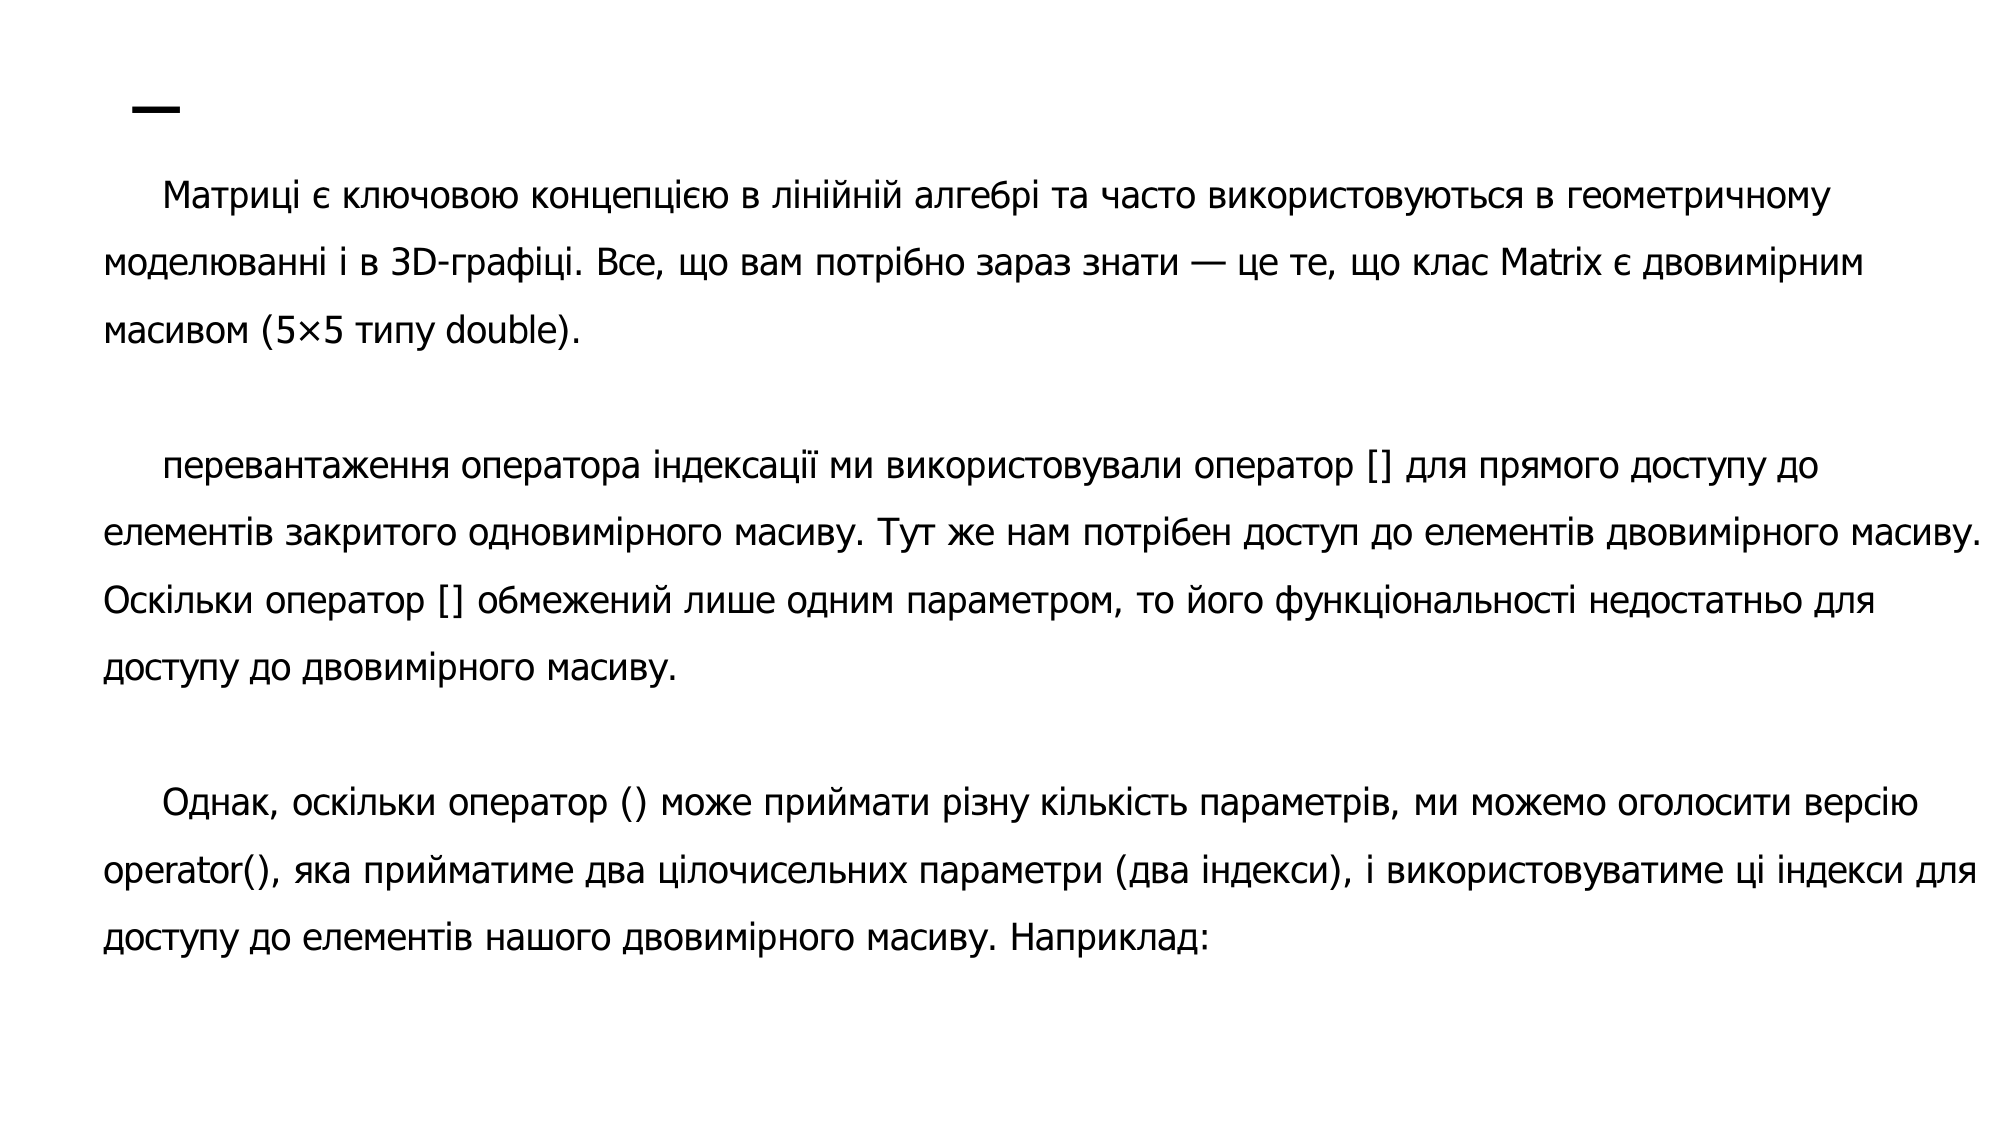

# _
Матриці є ключовою концепцією в лінійній алгебрі та часто використовуються в геометричному моделюванні і в 3D-графіці. Все, що вам потрібно зараз знати — це те, що клас Matrix є двовимірним масивом (5×5 типу double).

перевантаження оператора індексації ми використовували оператор [] для прямого доступу до елементів закритого одновимірного масиву. Тут же нам потрібен доступ до елементів двовимірного масиву. Оскільки оператор [] обмежений лише одним параметром, то його функціональності недостатньо для доступу до двовимірного масиву.

Однак, оскільки оператор () може приймати різну кількість параметрів, ми можемо оголосити версію operator(), яка прийматиме два цілочисельних параметри (два індекси), і використовуватиме ці індекси для доступу до елементів нашого двовимірного масиву. Наприклад: